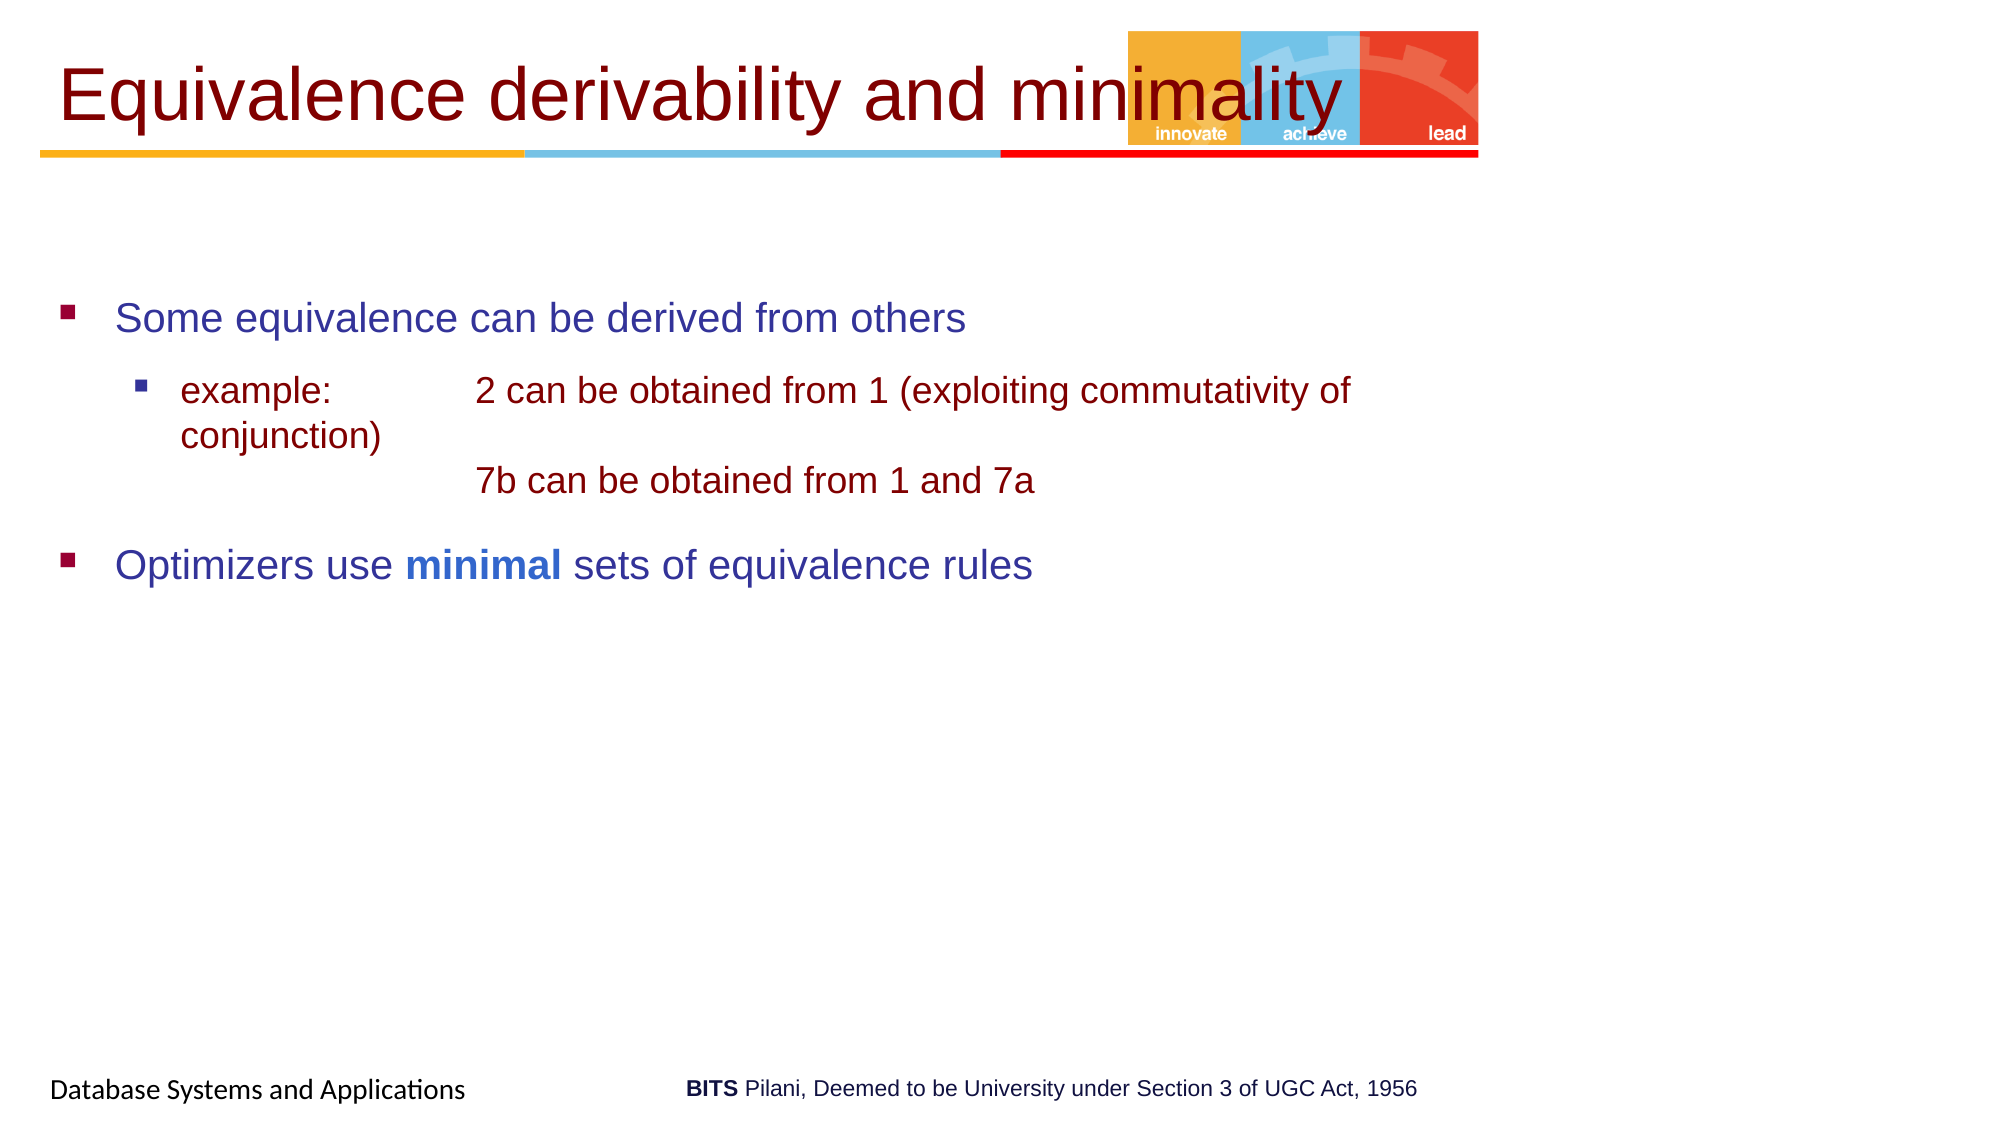

# Equivalence derivability and minimality
Some equivalence can be derived from others
example: 	2 can be obtained from 1 (exploiting commutativity of conjunction)
	7b can be obtained from 1 and 7a
Optimizers use minimal sets of equivalence rules